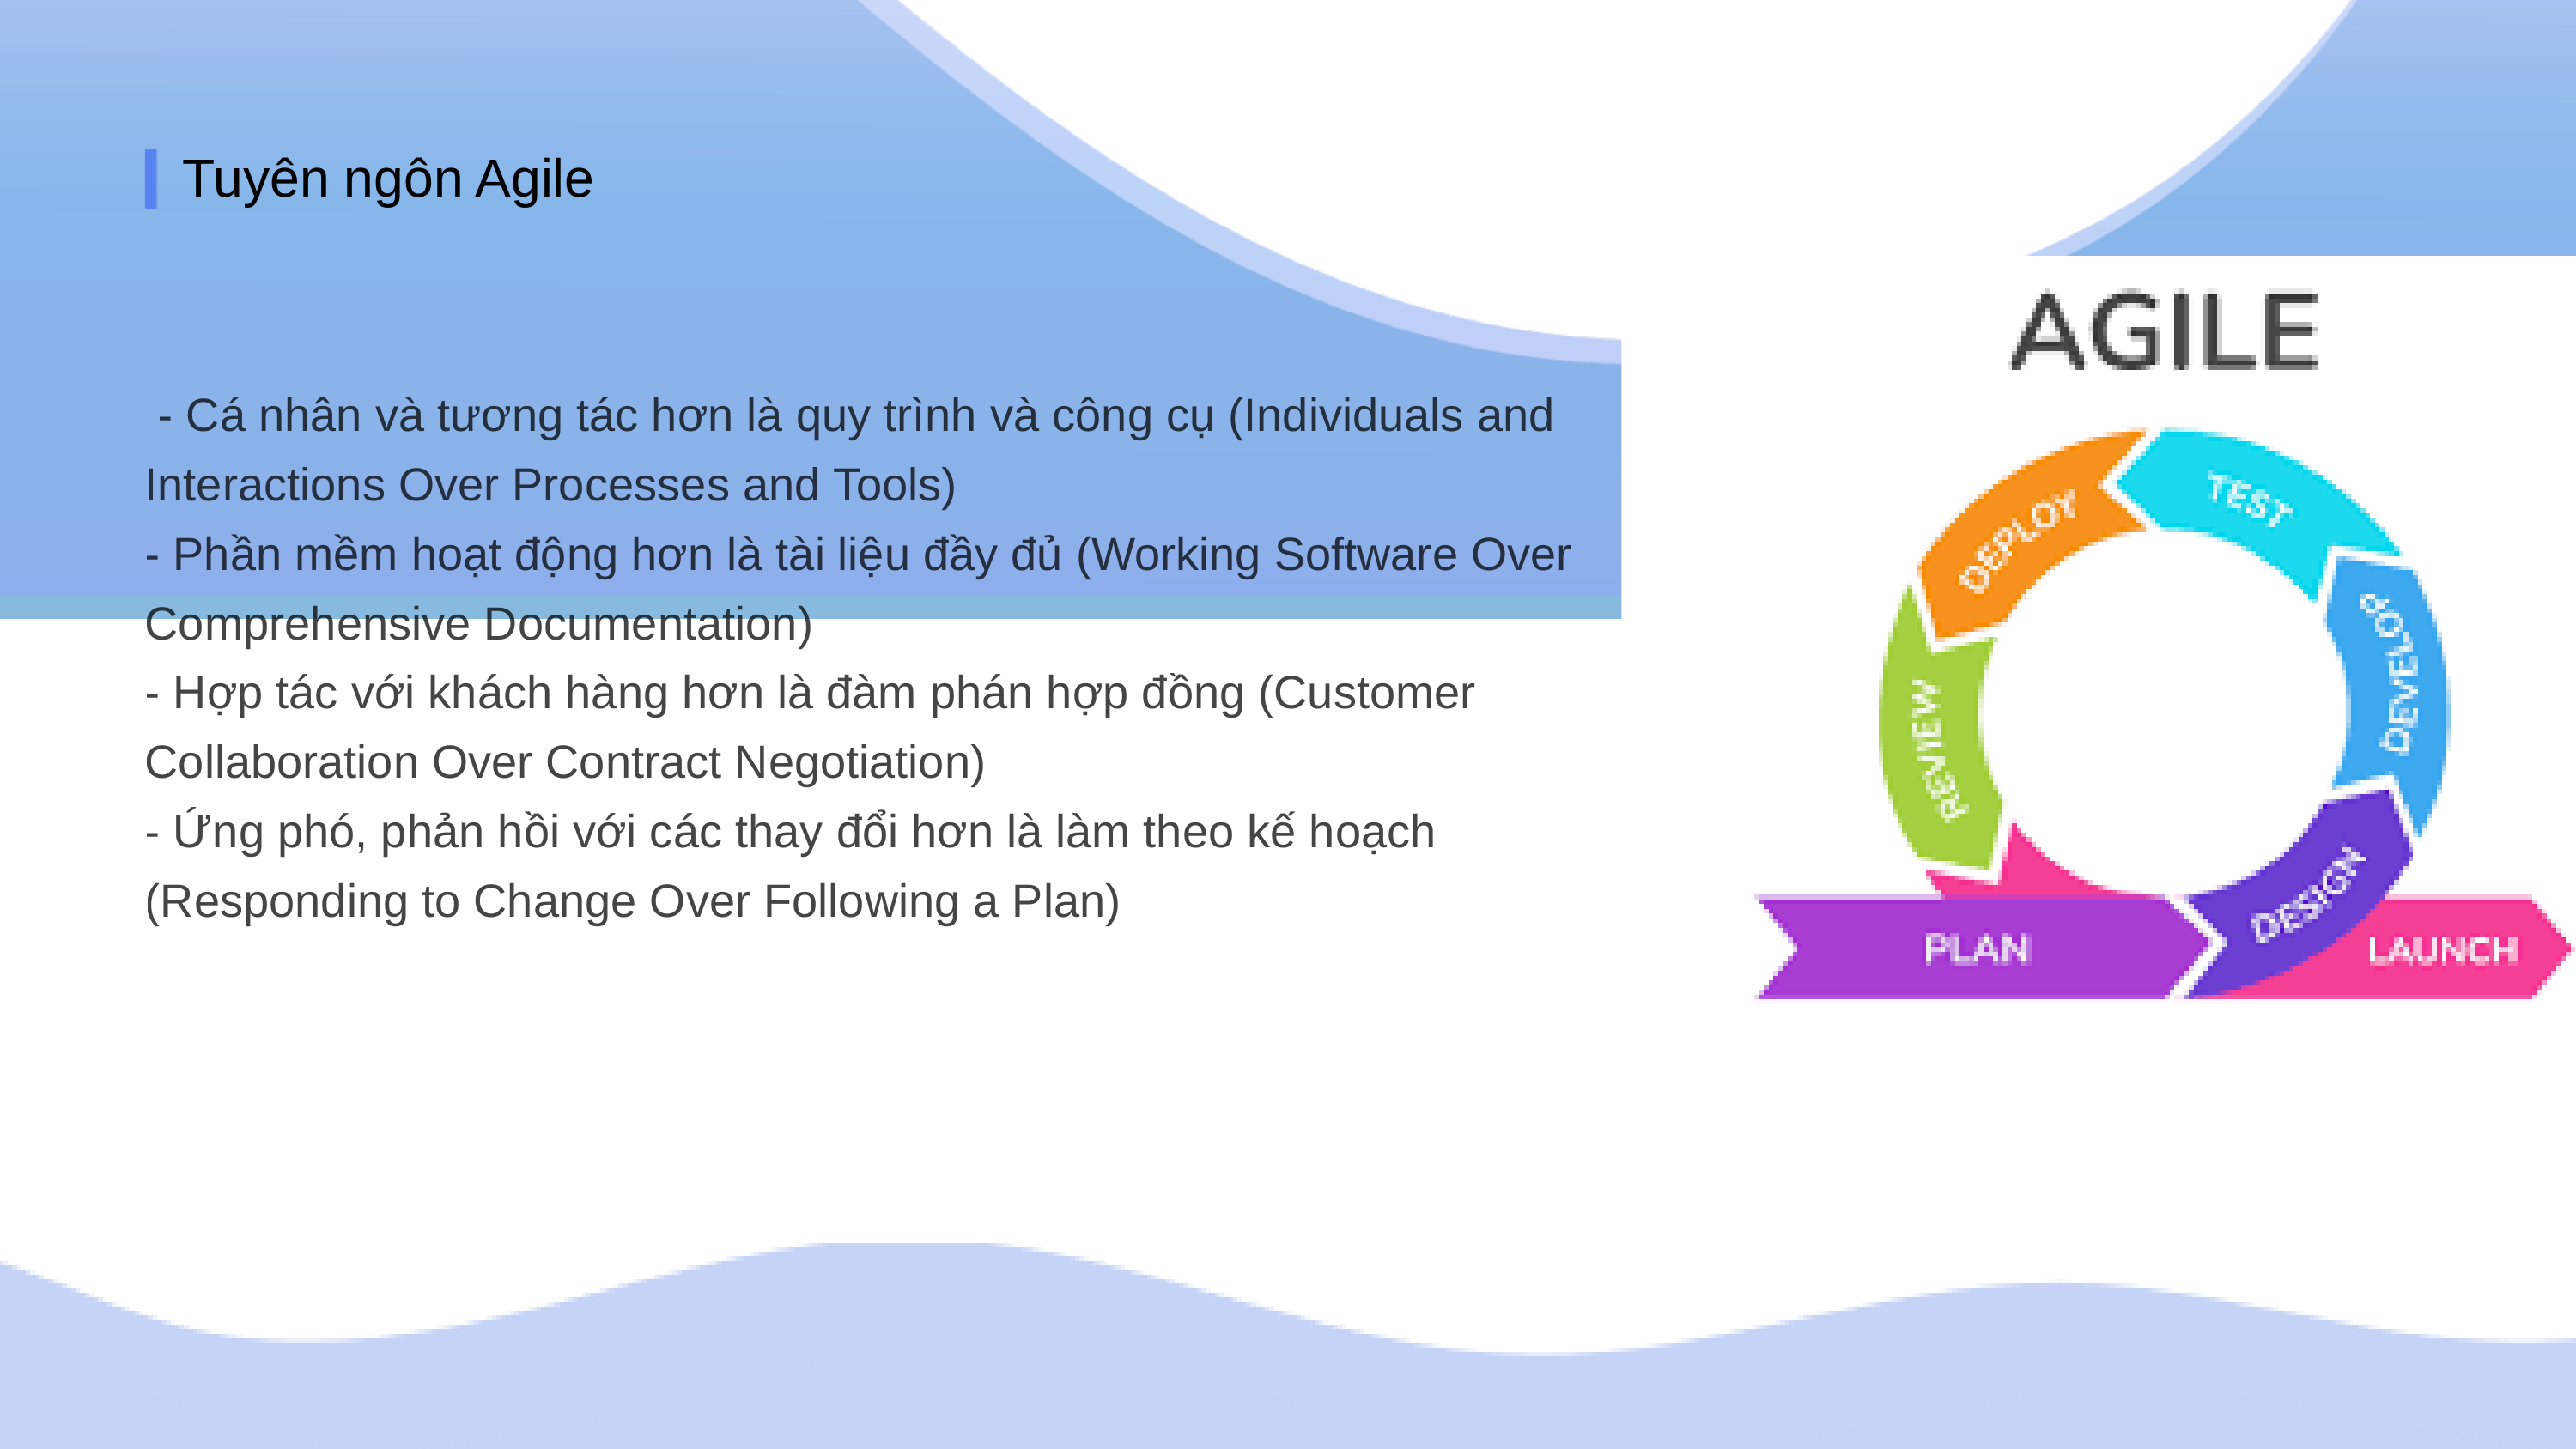

Tuyên ngôn Agile

 - Cá nhân và tương tác hơn là quy trình và công cụ (Individuals and Interactions Over Processes and Tools)
- Phần mềm hoạt động hơn là tài liệu đầy đủ (Working Software Over Comprehensive Documentation)
- Hợp tác với khách hàng hơn là đàm phán hợp đồng (Customer Collaboration Over Contract Negotiation)
- Ứng phó, phản hồi với các thay đổi hơn là làm theo kế hoạch (Responding to Change Over Following a Plan)